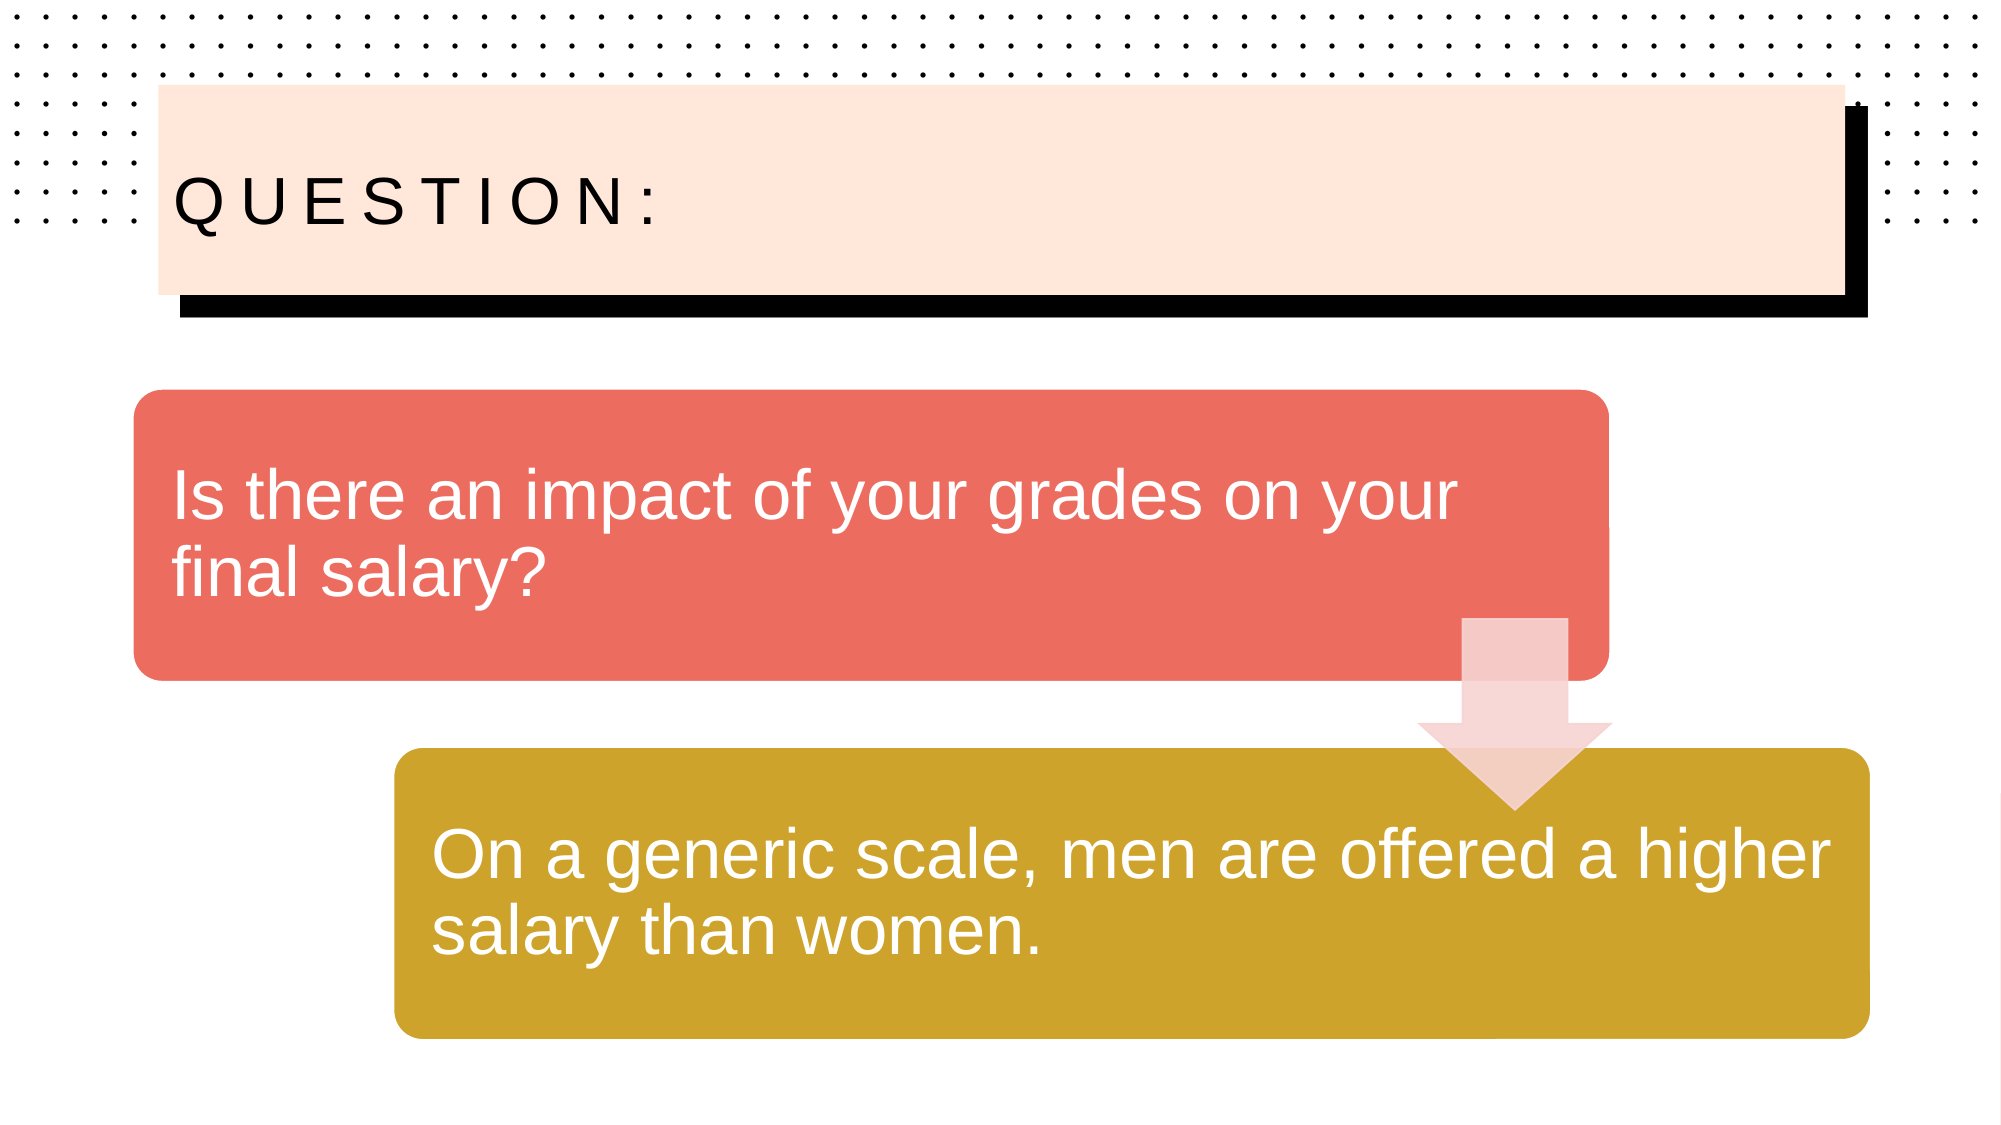

# Question:
Is there an impact of your grades on your final salary?
On a generic scale, men are offered a higher salary than women.